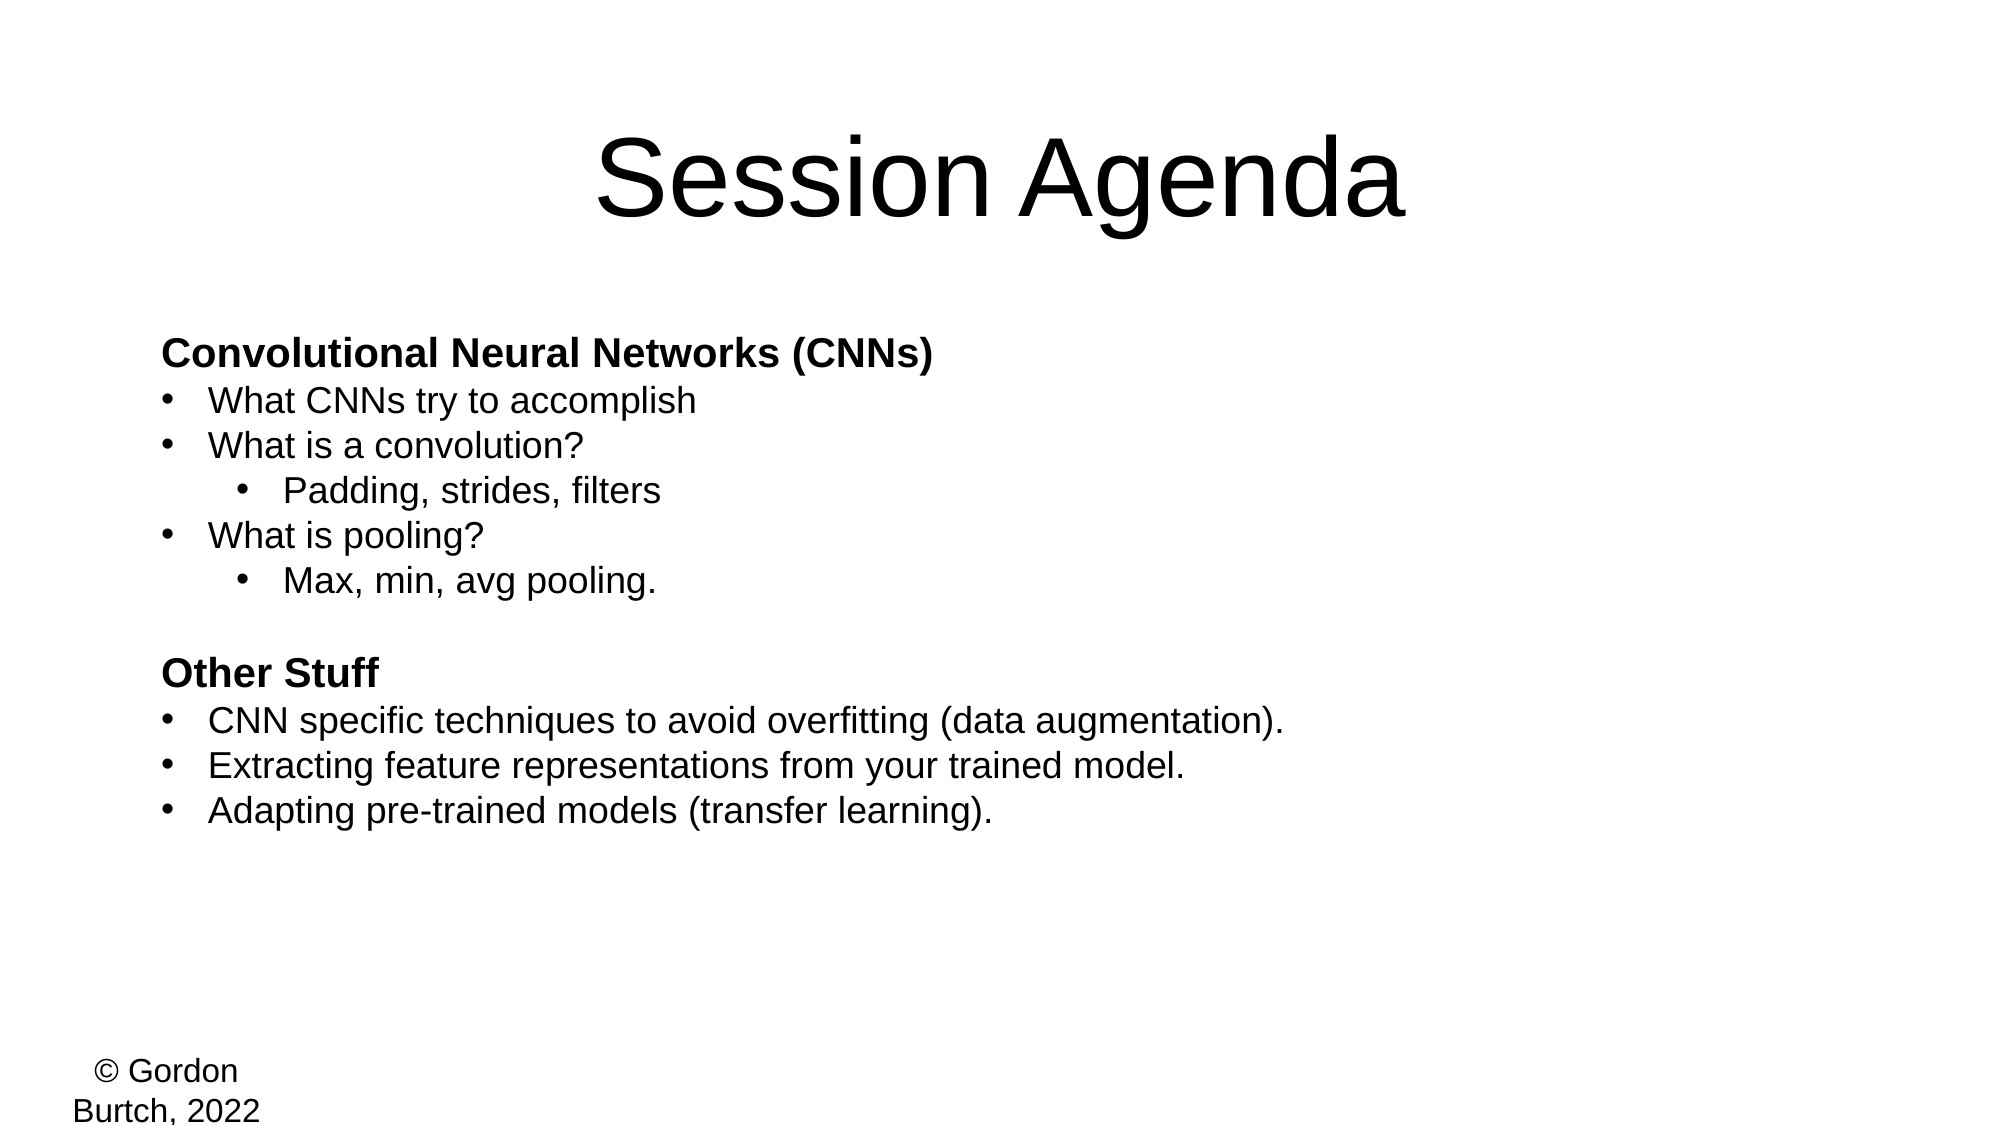

Session Agenda
Convolutional Neural Networks (CNNs)
What CNNs try to accomplish
What is a convolution?
Padding, strides, filters
What is pooling?
Max, min, avg pooling.

Other Stuff
CNN specific techniques to avoid overfitting (data augmentation).
Extracting feature representations from your trained model.
Adapting pre-trained models (transfer learning).